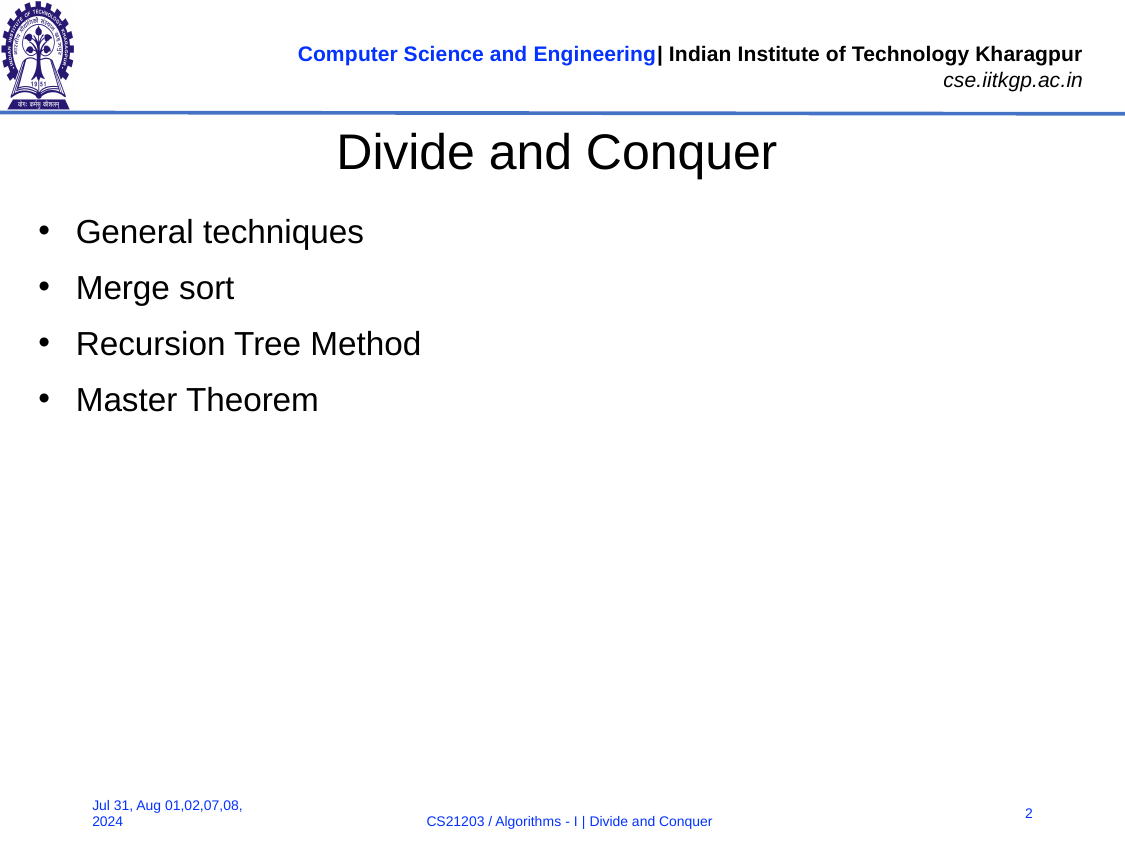

# Divide and Conquer
General techniques
Merge sort
Recursion Tree Method
Master Theorem

2
Jul 31, Aug 01,02,07,08, 2024

CS21203 / Algorithms - I | Divide and Conquer